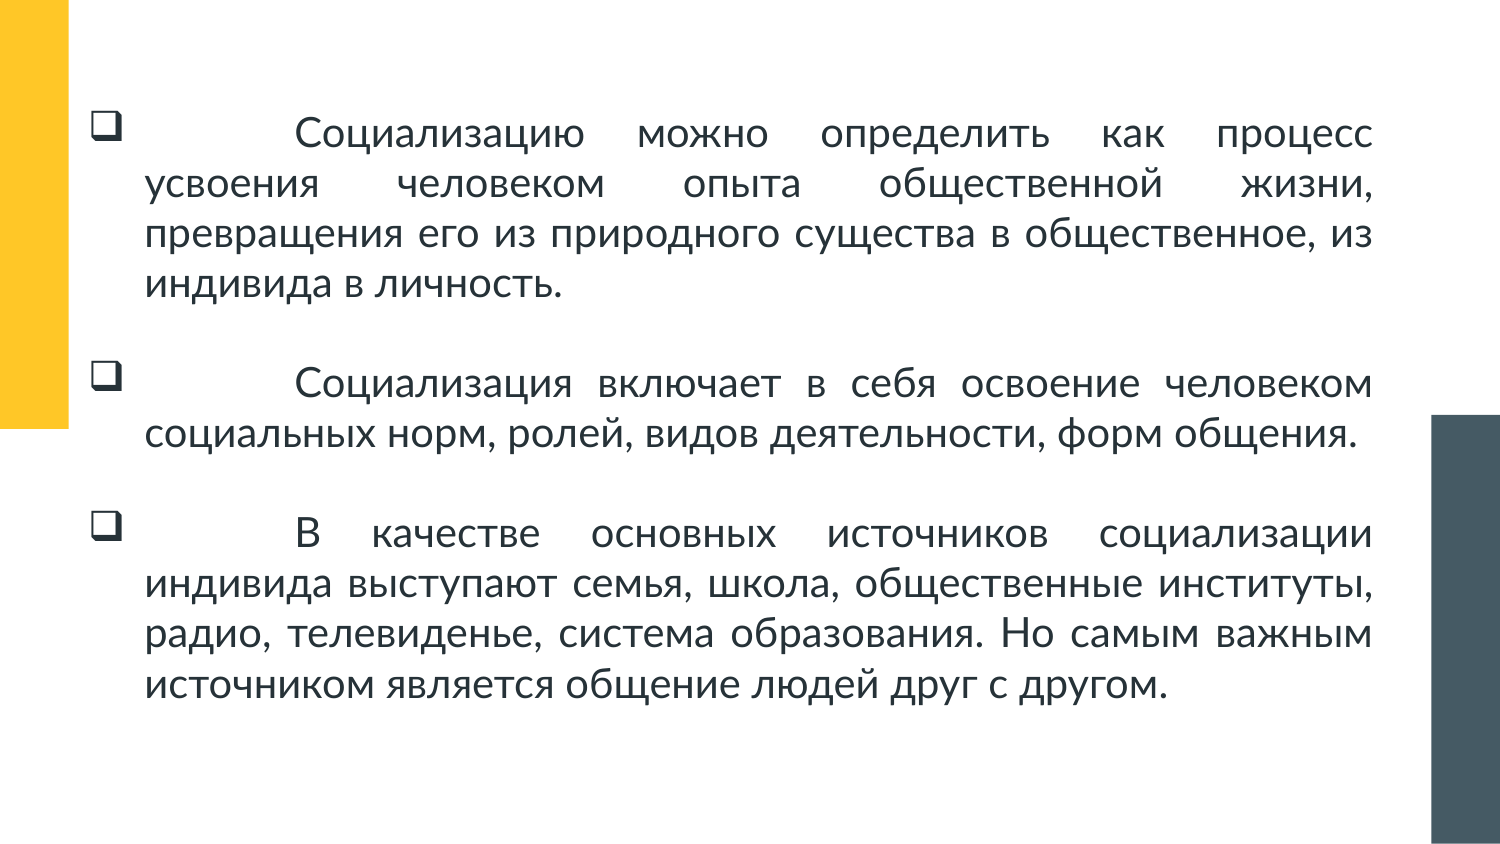

Социализацию можно определить как процесс усвоения человеком опыта общественной жизни, превращения его из природного существа в общественное, из индивида в личность.

	Социализация включает в себя освоение человеком социальных норм, ролей, видов деятельности, форм общения.

	В качестве основных источников социализации индивида выступают семья, школа, общественные институты, радио, телевиденье, система образования. Но самым важным источником является общение людей друг с другом.